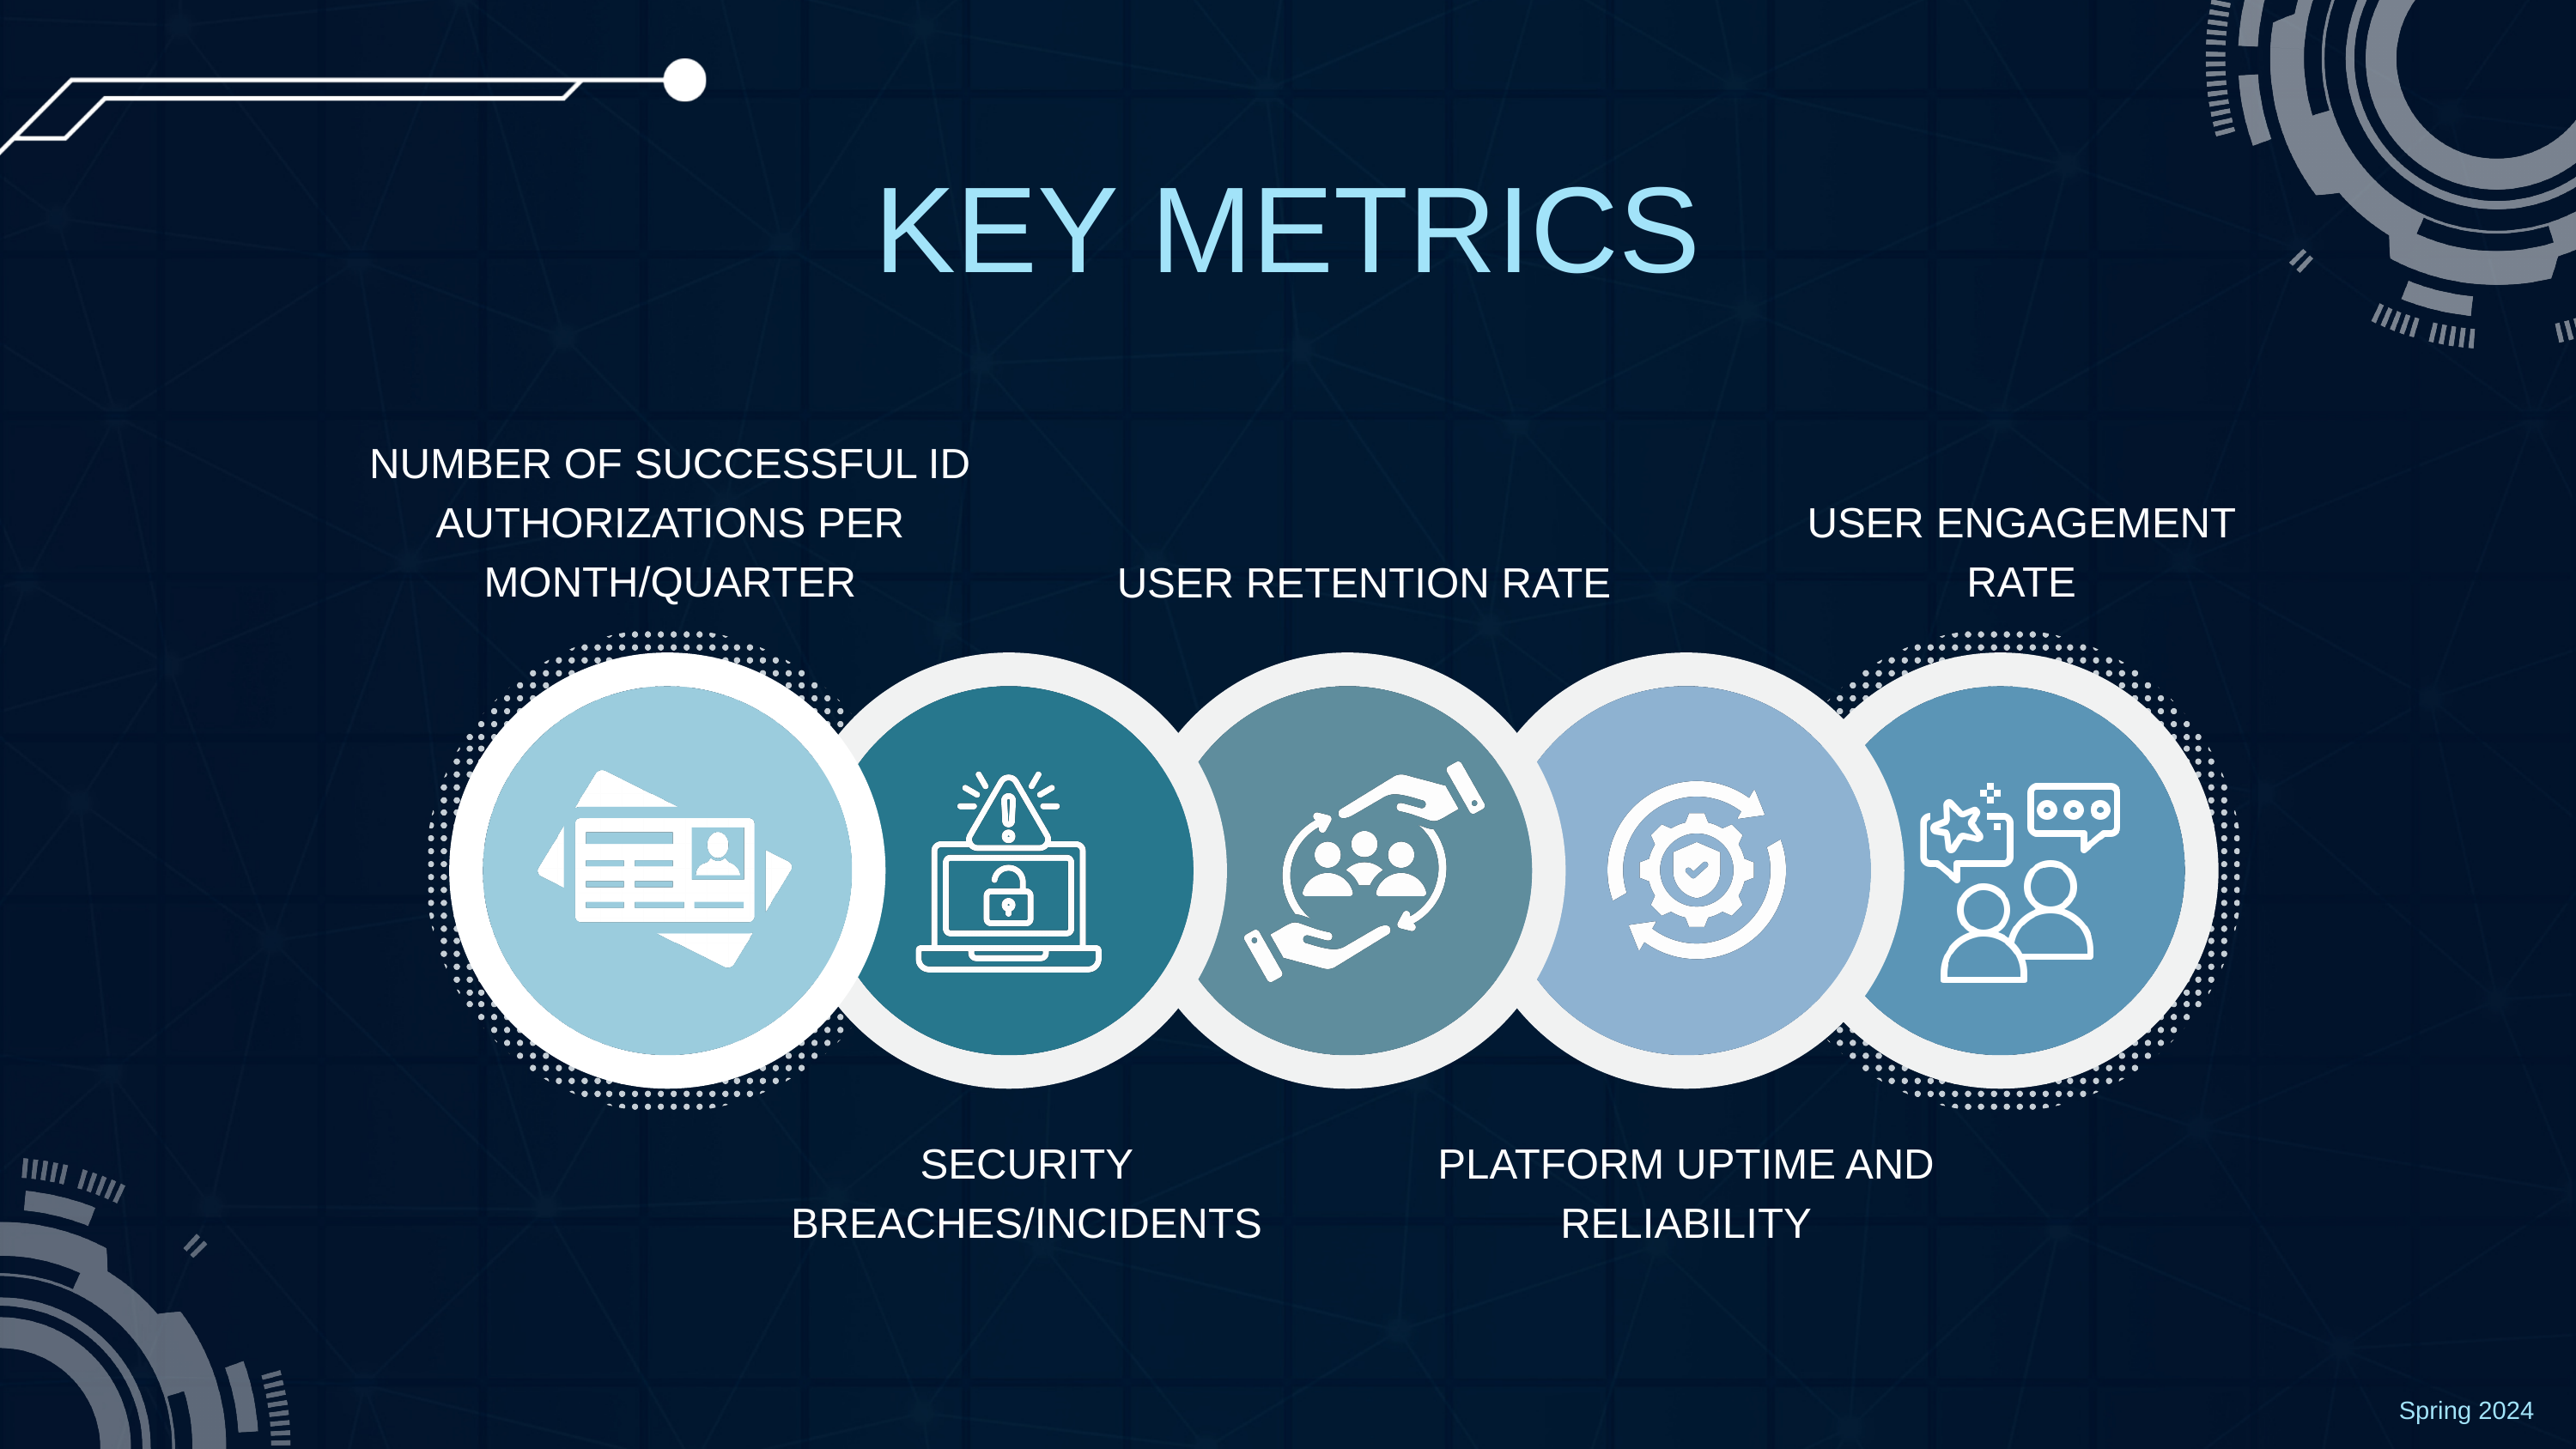

KEY METRICS
NUMBER OF SUCCESSFUL ID AUTHORIZATIONS PER MONTH/QUARTER
USER ENGAGEMENT RATE
USER RETENTION RATE

SECURITY BREACHES/INCIDENTS
PLATFORM UPTIME AND RELIABILITY

Spring 2024